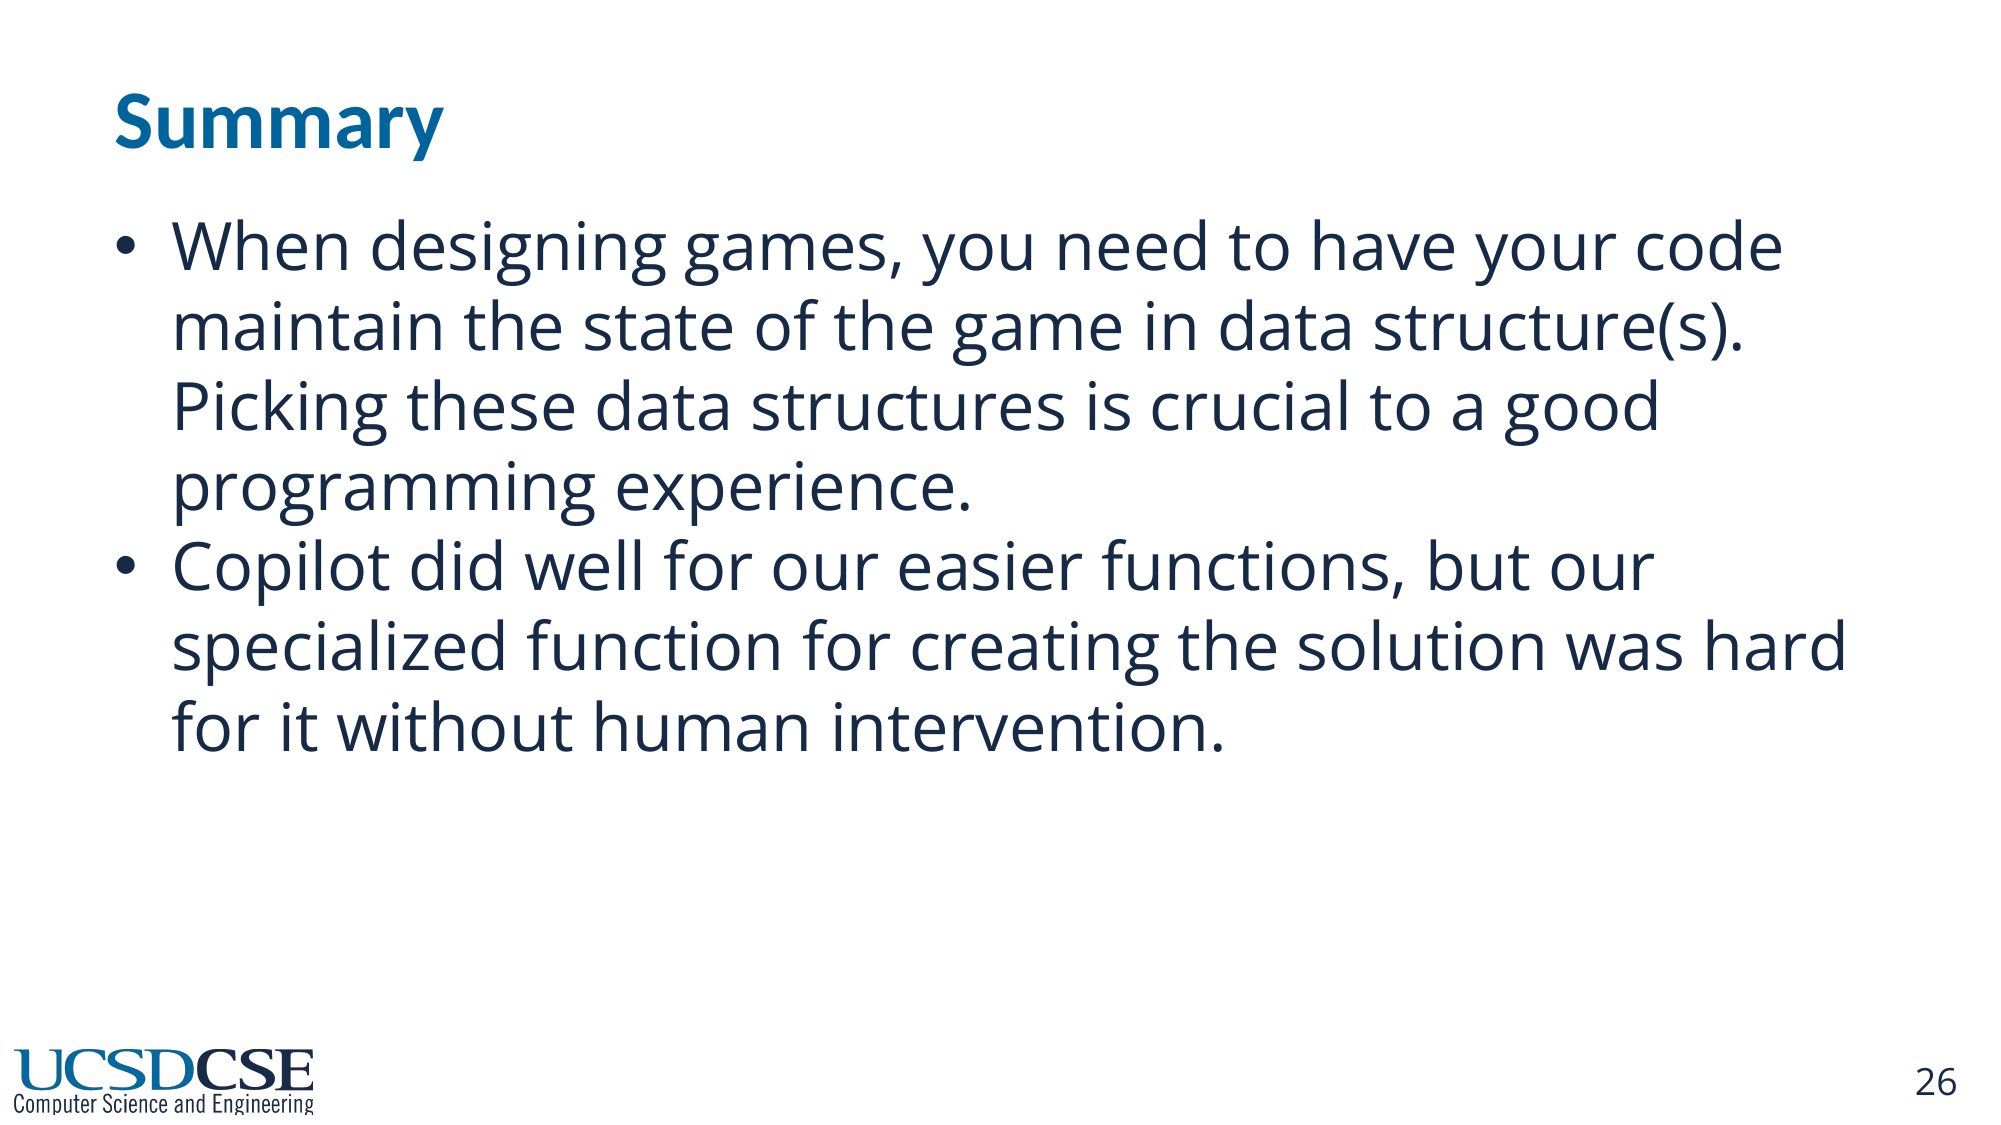

# Summary
When designing games, you need to have your code maintain the state of the game in data structure(s).  Picking these data structures is crucial to a good programming experience.
Copilot did well for our easier functions, but our specialized function for creating the solution was hard for it without human intervention.